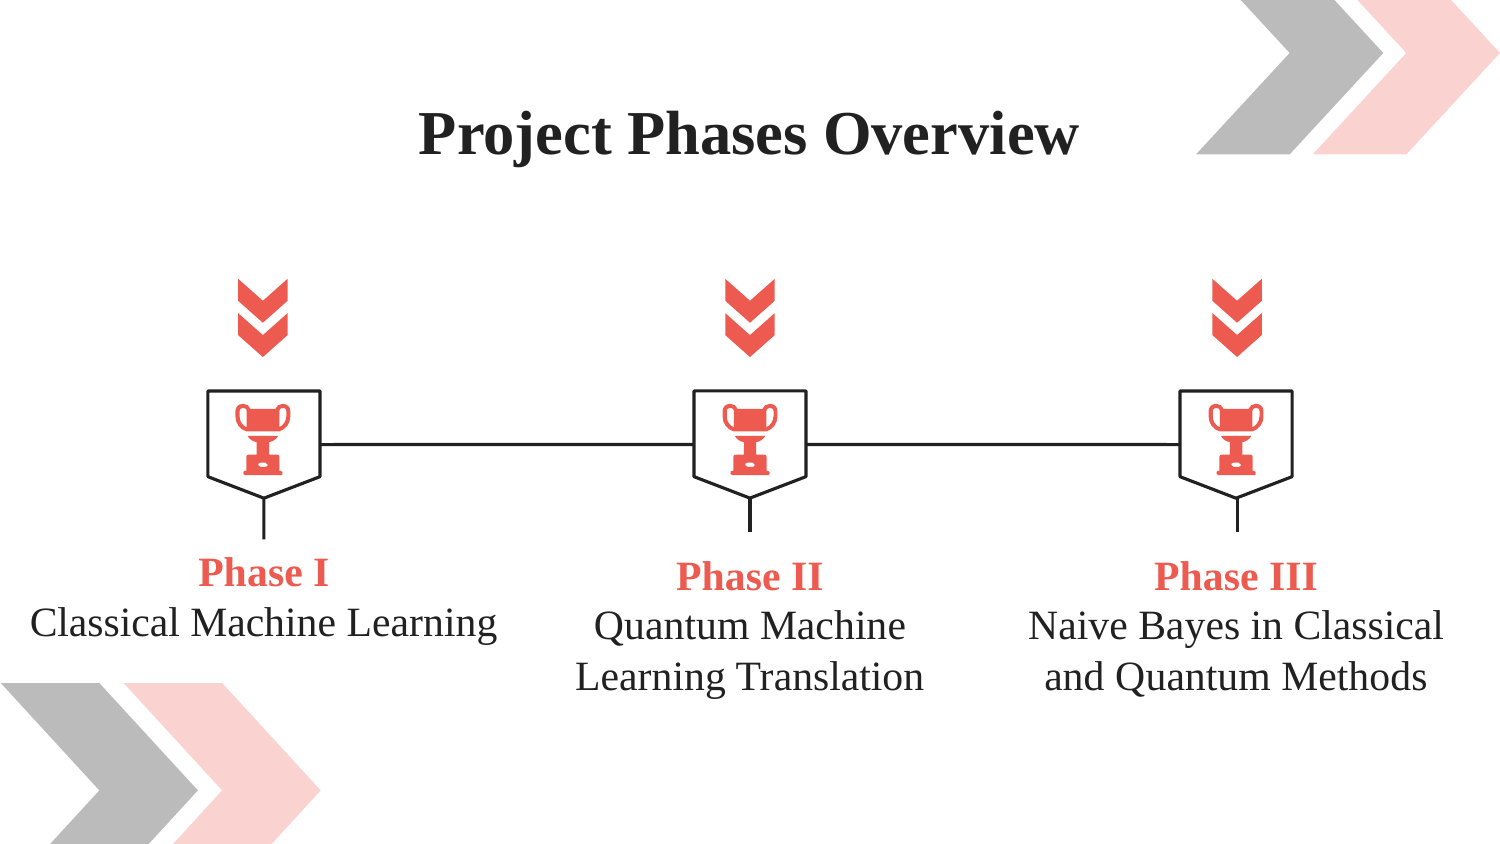

Project Phases Overview

Phase I
Classical Machine Learning
Phase II
Quantum Machine Learning Translation
Phase III
Naive Bayes in Classical and Quantum Methods